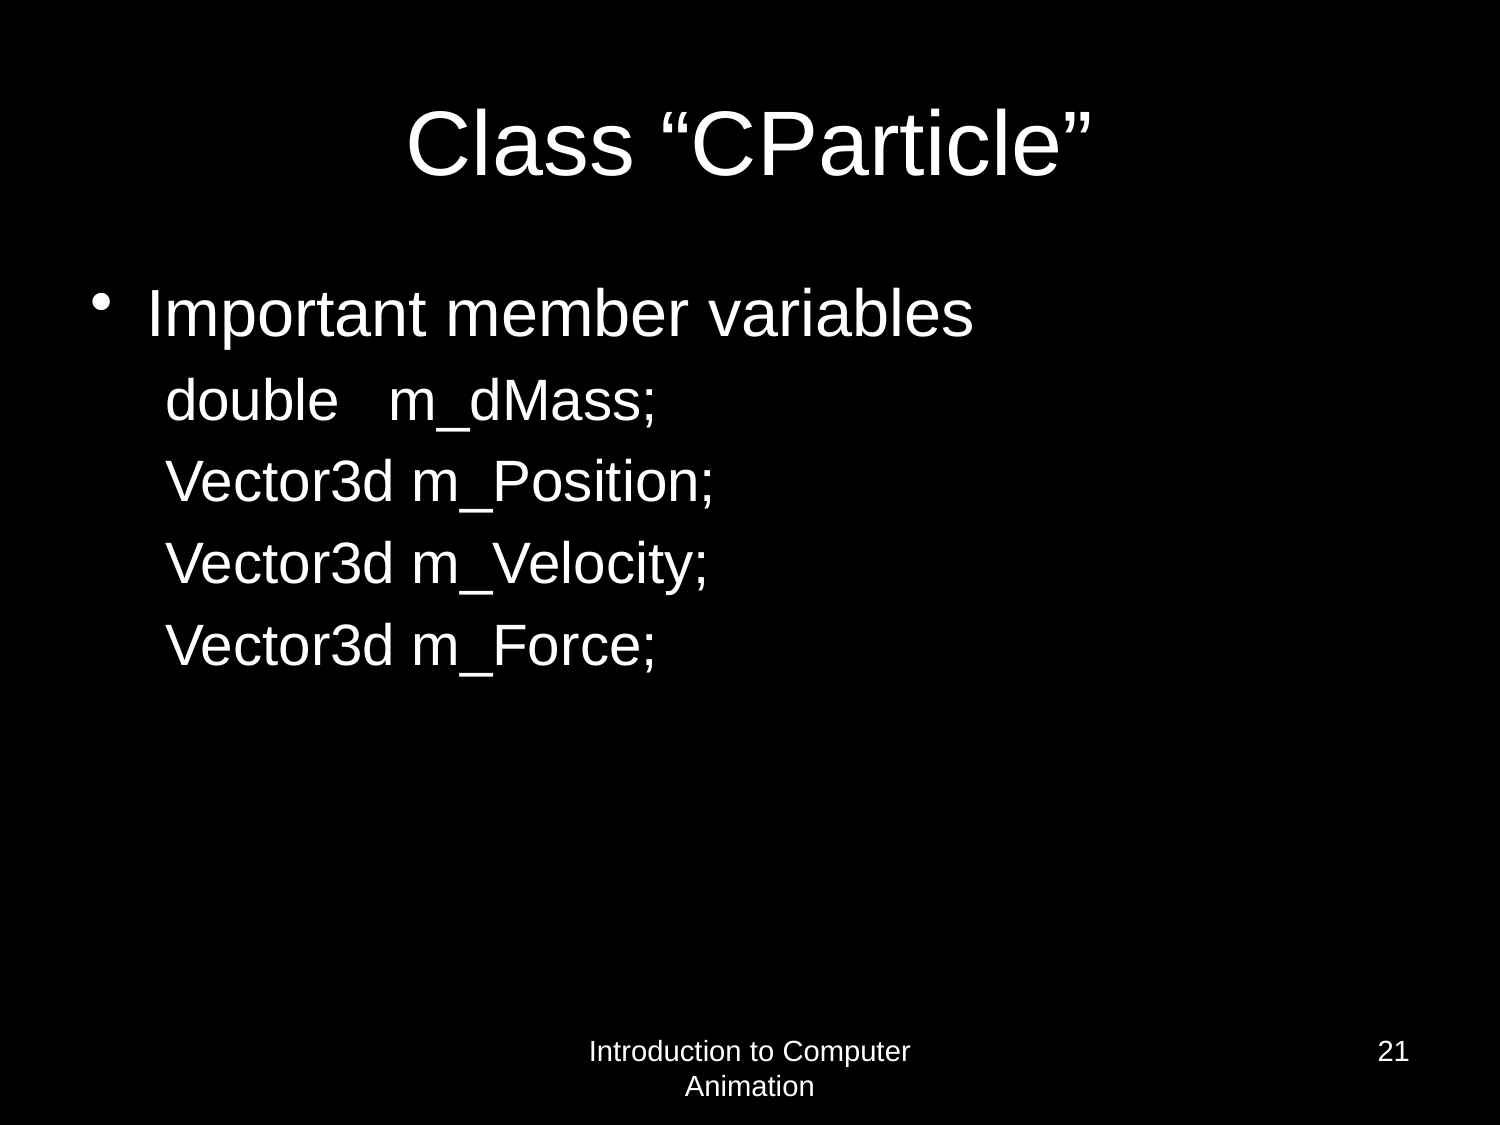

# Class “CParticle”
Important member variables
double   m_dMass;
Vector3d m_Position;
Vector3d m_Velocity;
Vector3d m_Force;
Introduction to Computer Animation
21